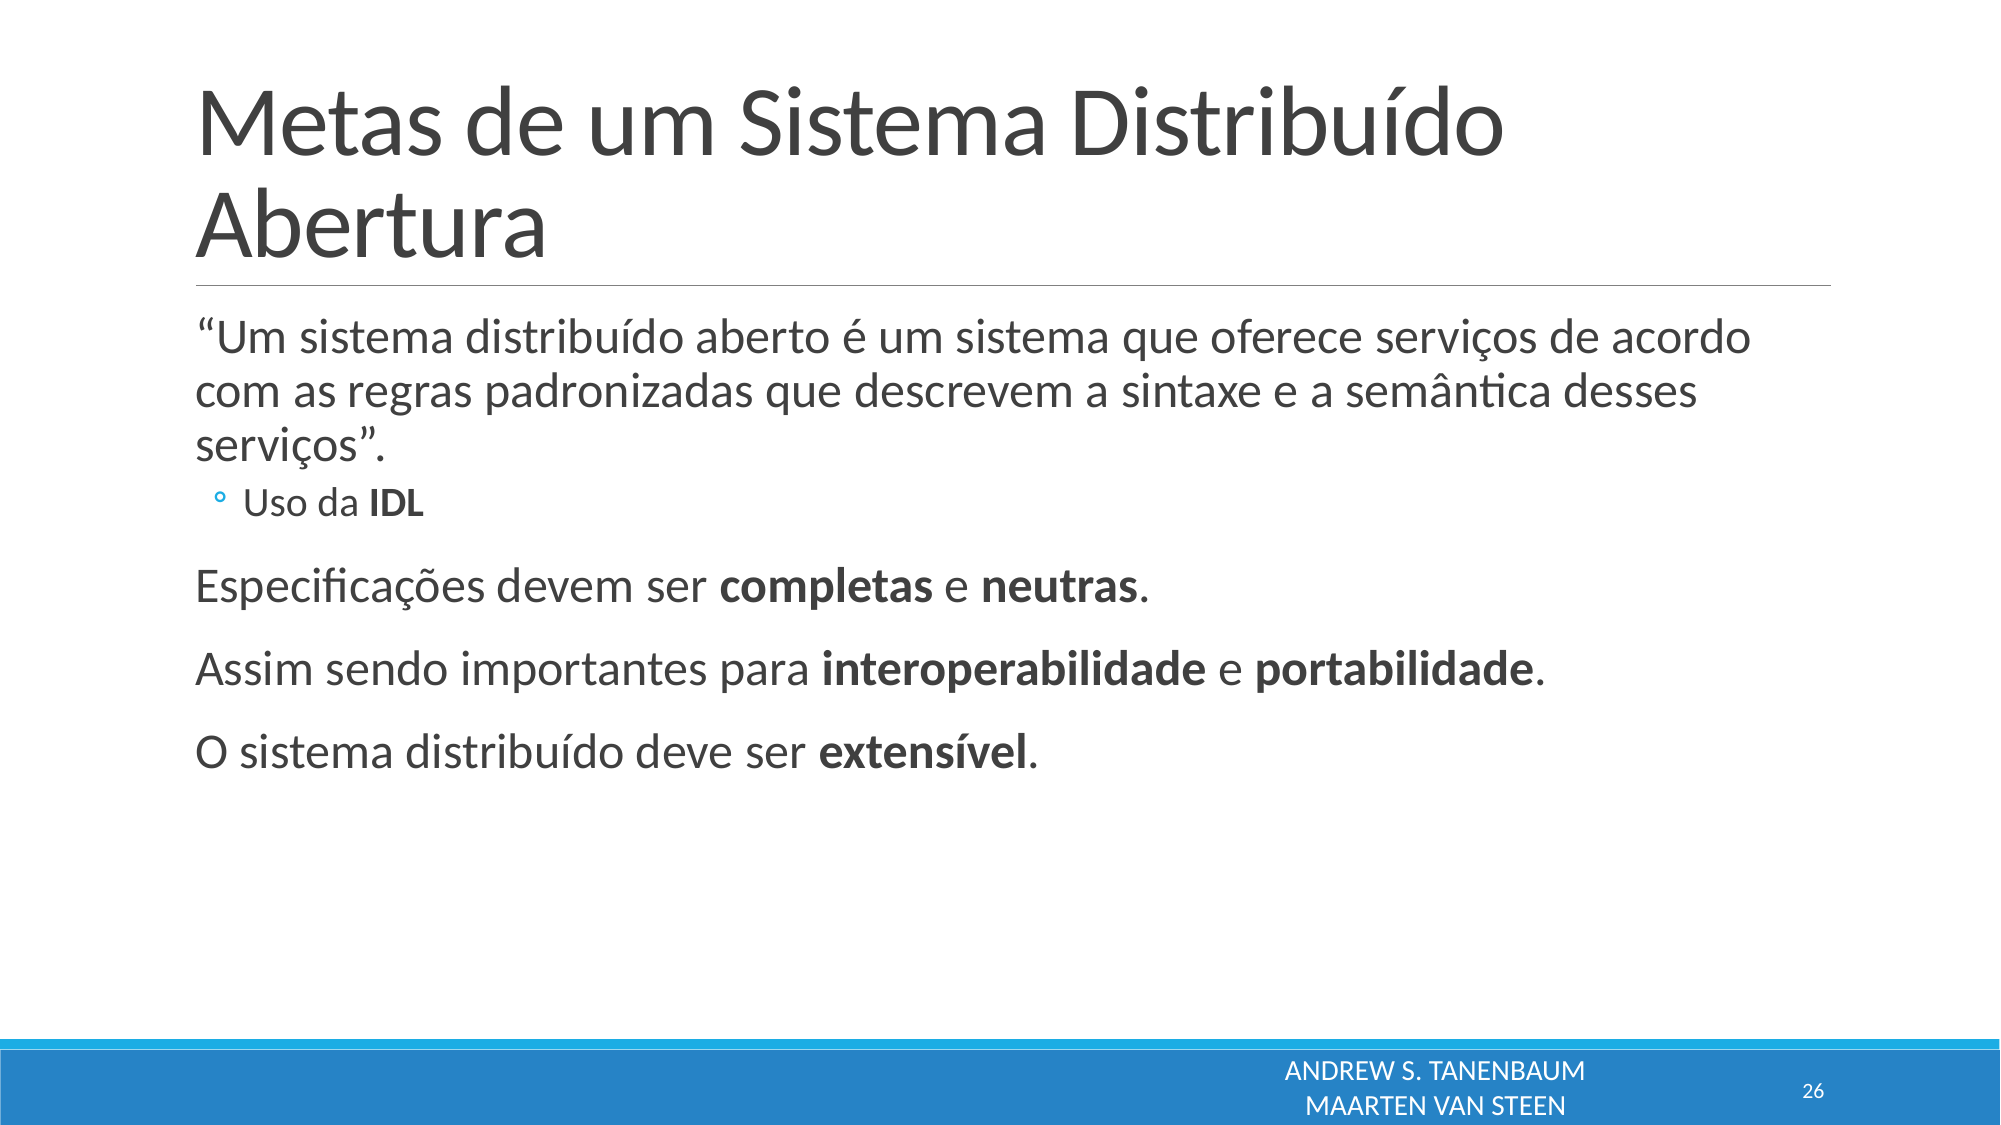

# Metas de um Sistema Distribuído Abertura
“Um sistema distribuído aberto é um sistema que oferece serviços de acordo com as regras padronizadas que descrevem a sintaxe e a semântica desses serviços”.
Uso da IDL
Especificações devem ser completas e neutras.
Assim sendo importantes para interoperabilidade e portabilidade.
O sistema distribuído deve ser extensível.
ANDREW S. TANENBAUM
MAARTEN VAN STEEN
26